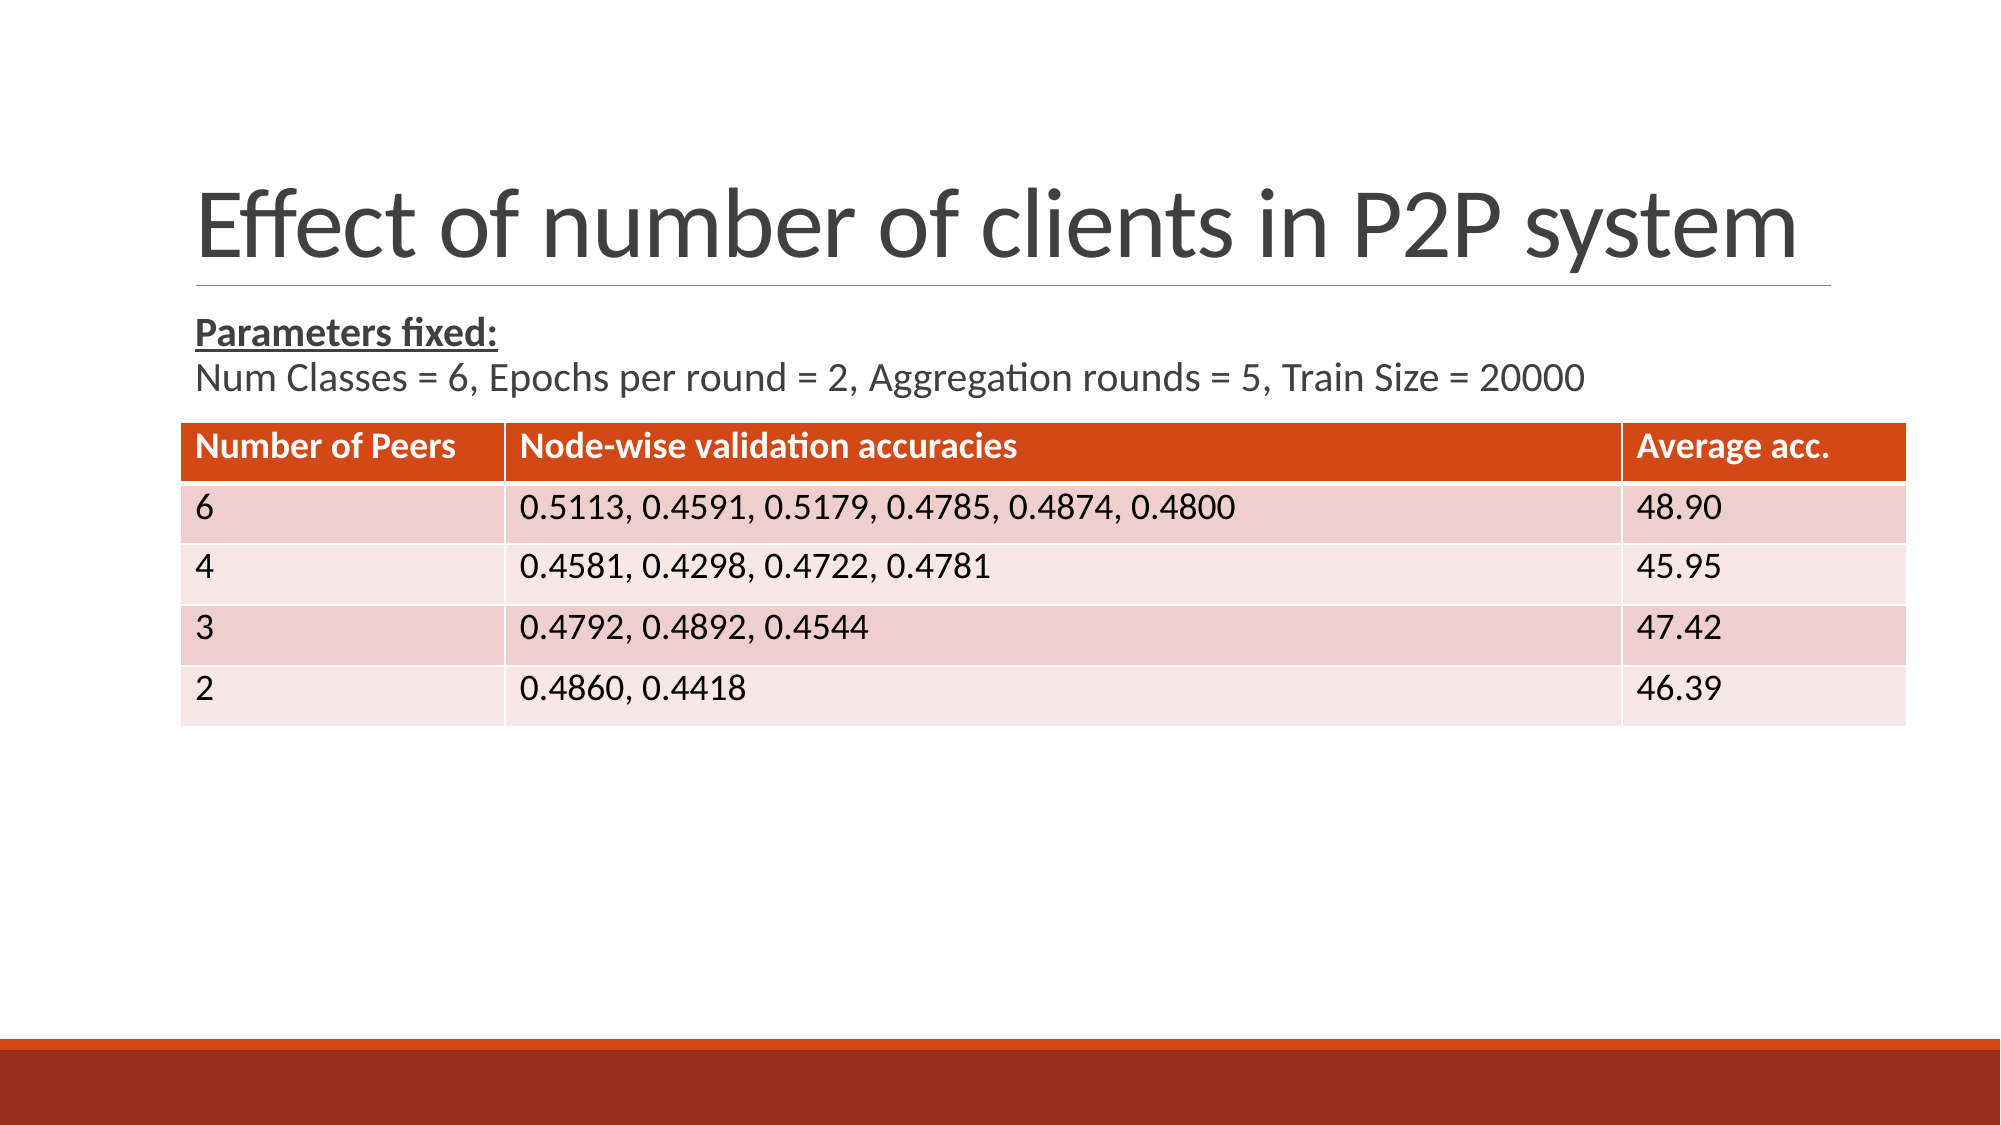

# Effect of number of clients in P2P system
Parameters fixed:
Num Classes = 6, Epochs per round = 2, Aggregation rounds = 5, Train Size = 20000

| Number of Peers | Node-wise validation accuracies | Average acc. |
| --- | --- | --- |
| 6 | 0.5113, 0.4591, 0.5179, 0.4785, 0.4874, 0.4800 | 48.90 |
| 4 | 0.4581, 0.4298, 0.4722, 0.4781 | 45.95 |
| 3 | 0.4792, 0.4892, 0.4544 | 47.42 |
| 2 | 0.4860, 0.4418 | 46.39 |